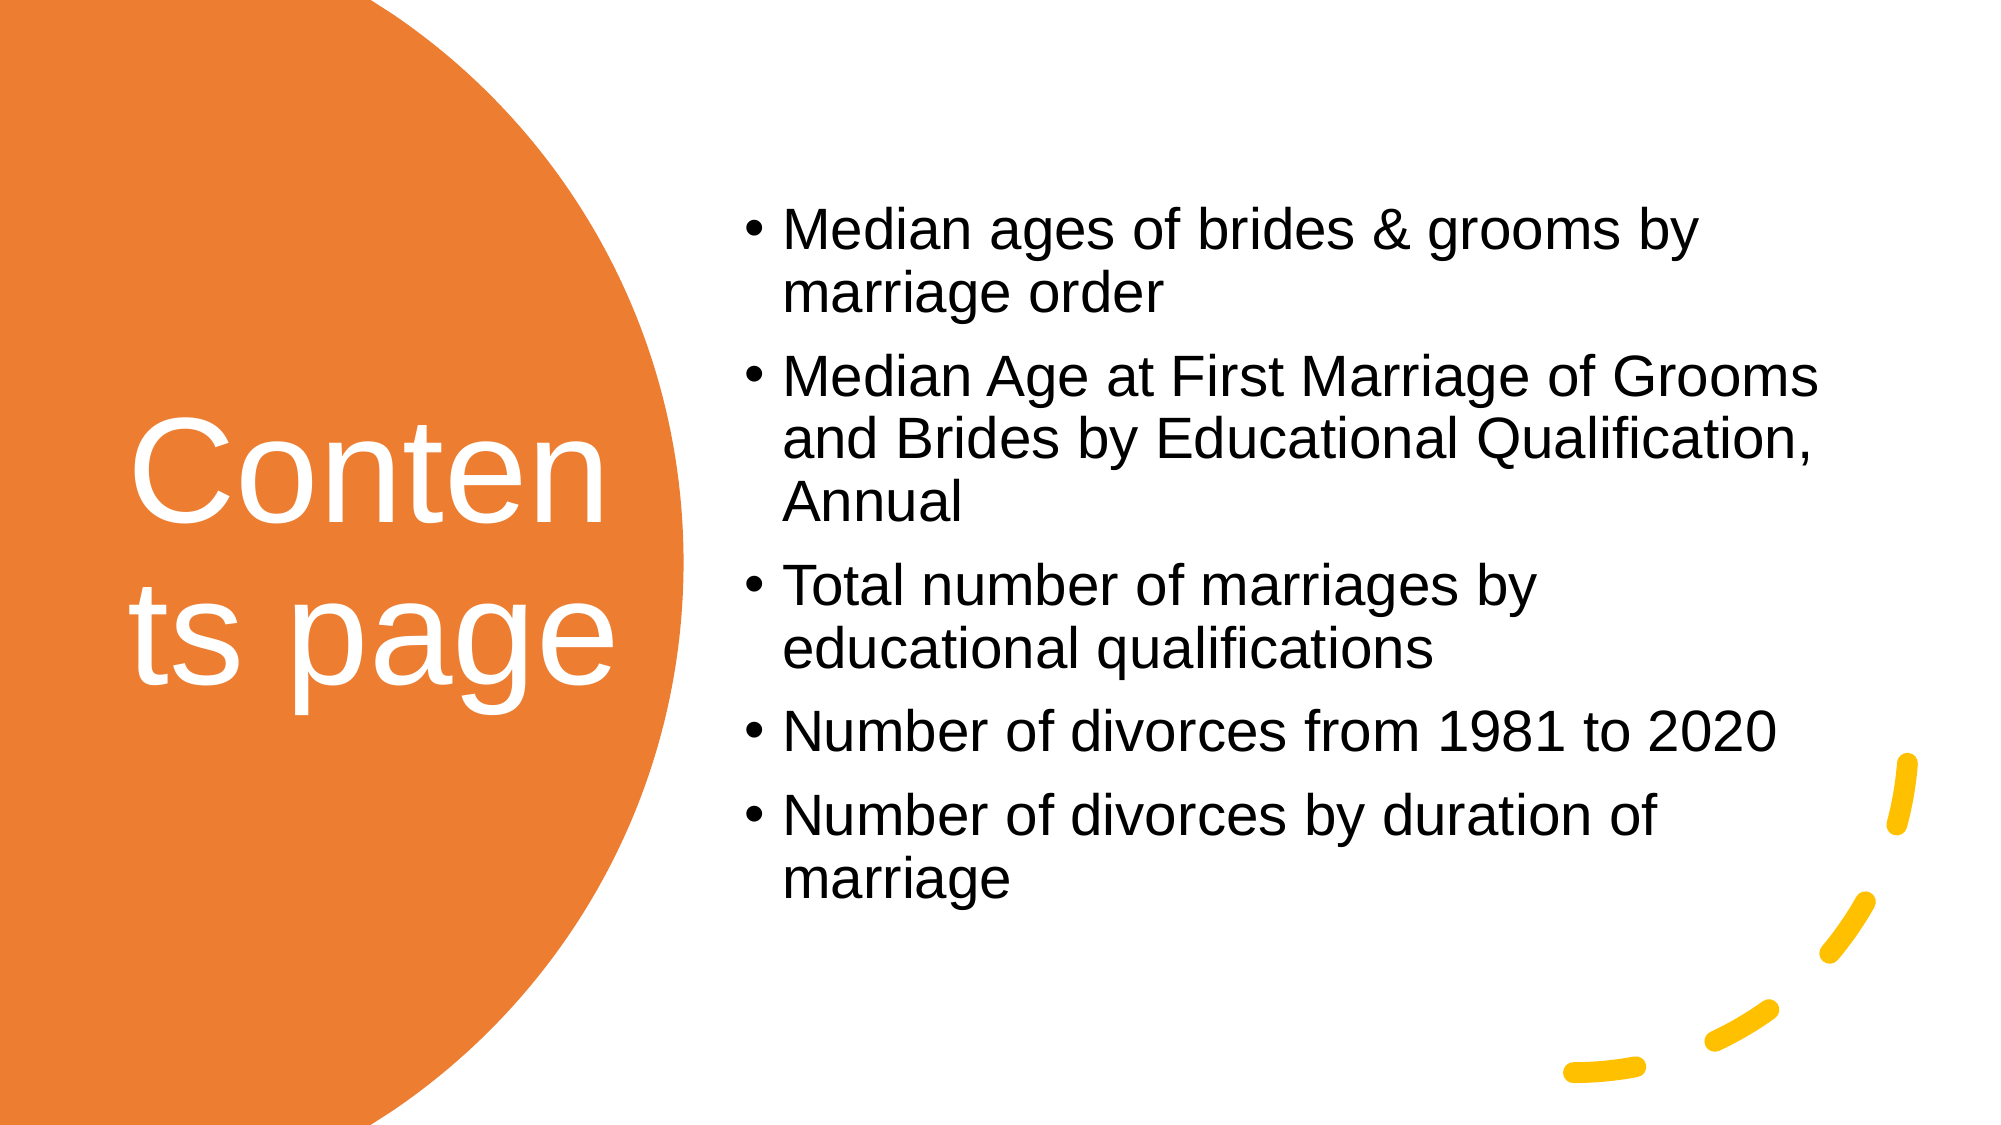

Median ages of brides & grooms by marriage order
Median Age at First Marriage of Grooms and Brides by Educational Qualification, Annual
Total number of marriages by educational qualifications
Number of divorces from 1981 to 2020
Number of divorces by duration of marriage
# Contents page